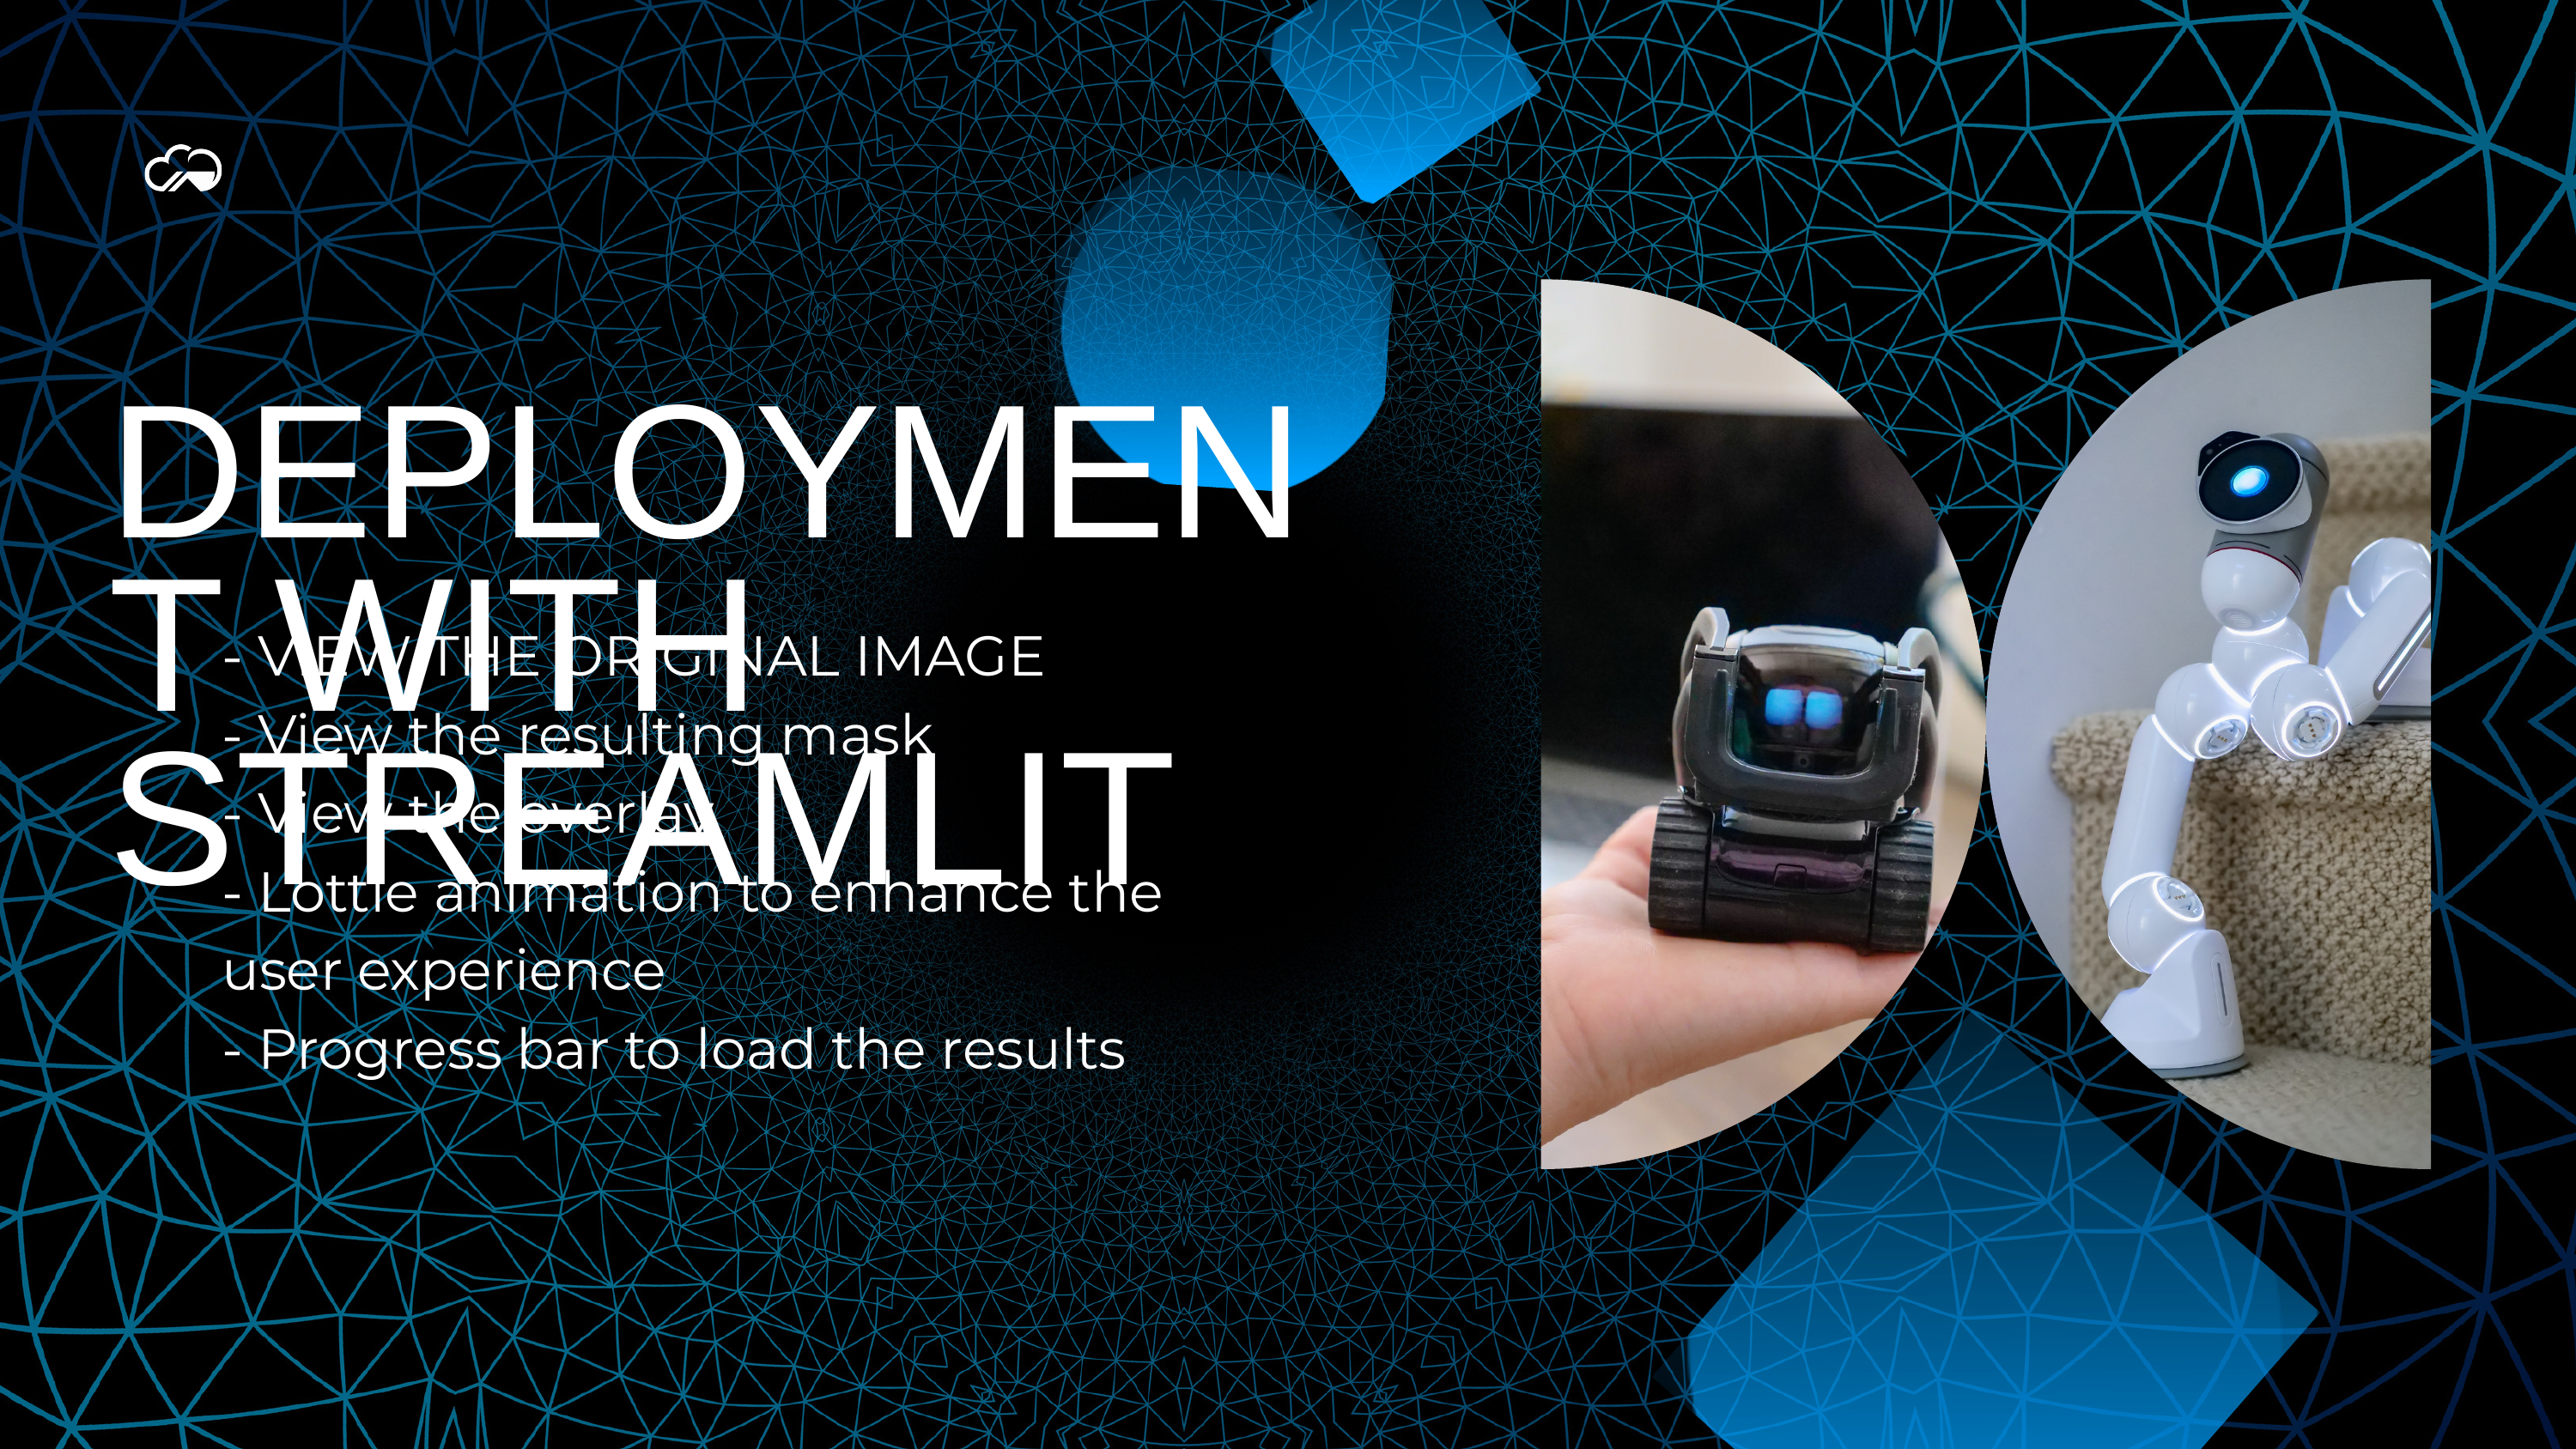

DEPLOYMENT WITH STREAMLIT

- VIEW THE ORIGINAL IMAGE
- View the resulting mask
- View the overlay
- Lottie animation to enhance the user experience
- Progress bar to load the results